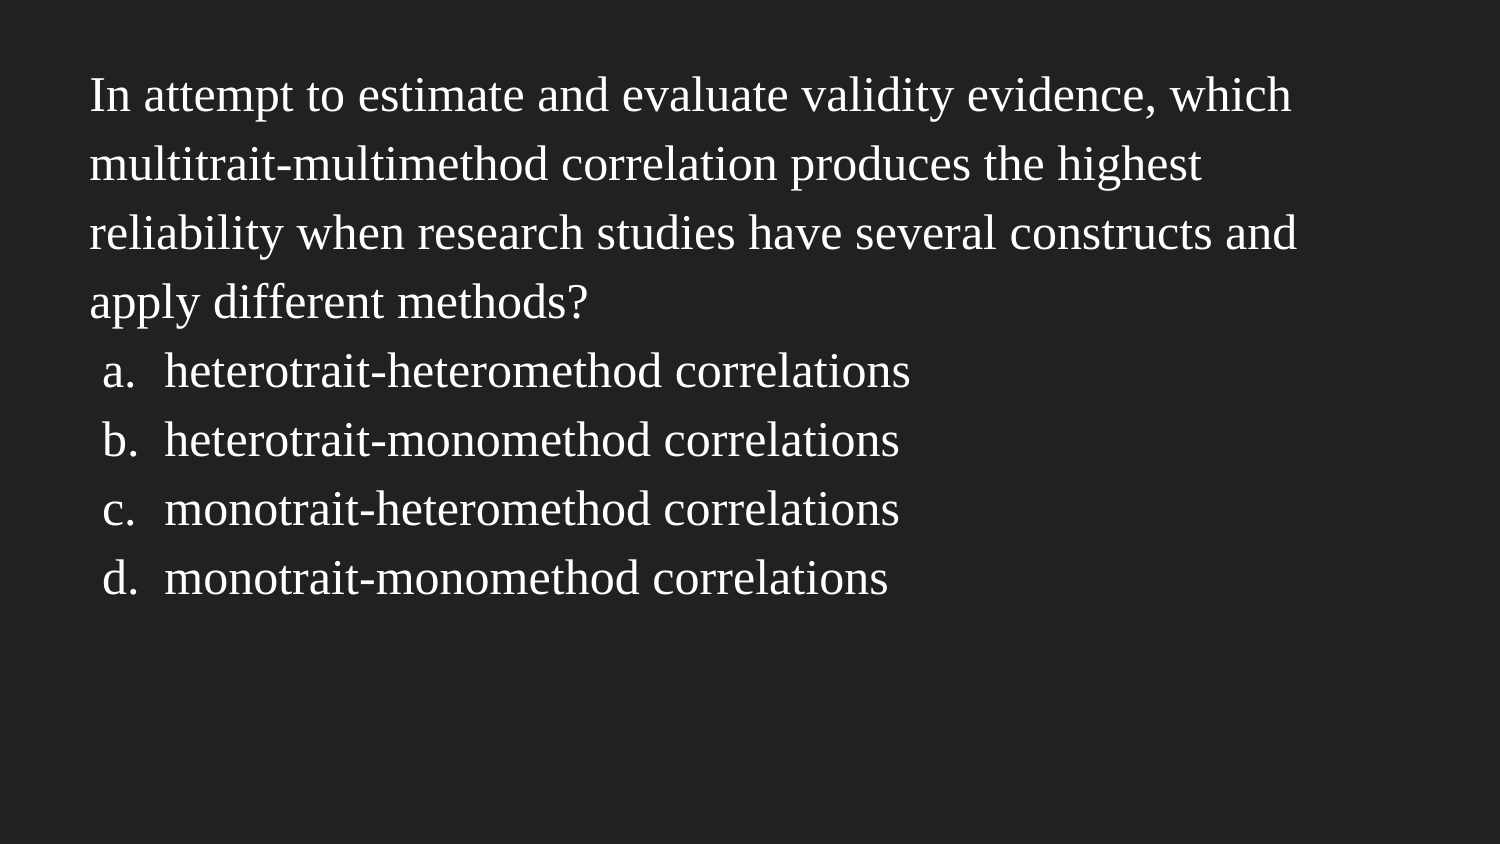

In attempt to estimate and evaluate validity evidence, which multitrait-multimethod correlation produces the highest reliability when research studies have several constructs and apply different methods?
heterotrait-heteromethod correlations
heterotrait-monomethod correlations
monotrait-heteromethod correlations
monotrait-monomethod correlations